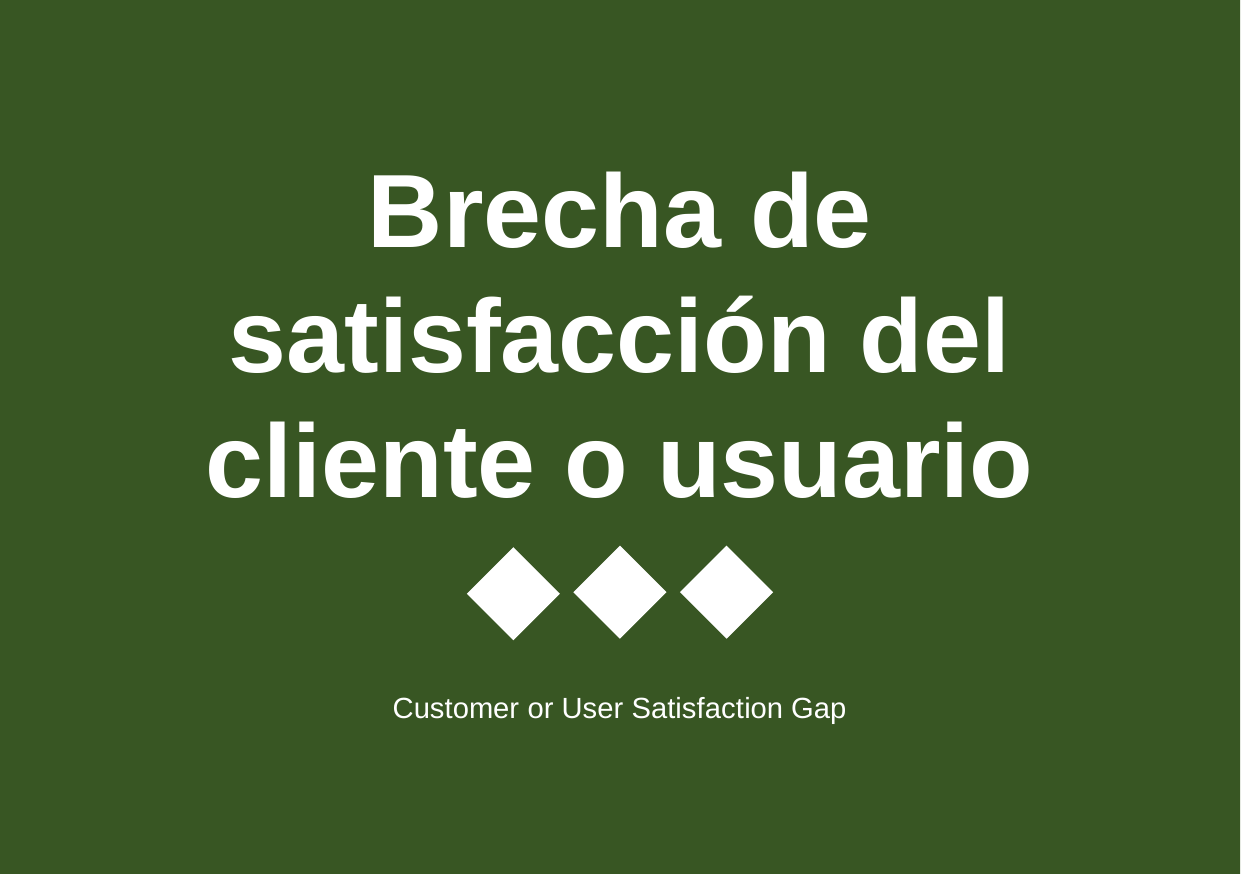

Brecha de satisfacción del cliente o usuario

Customer or User Satisfaction Gap